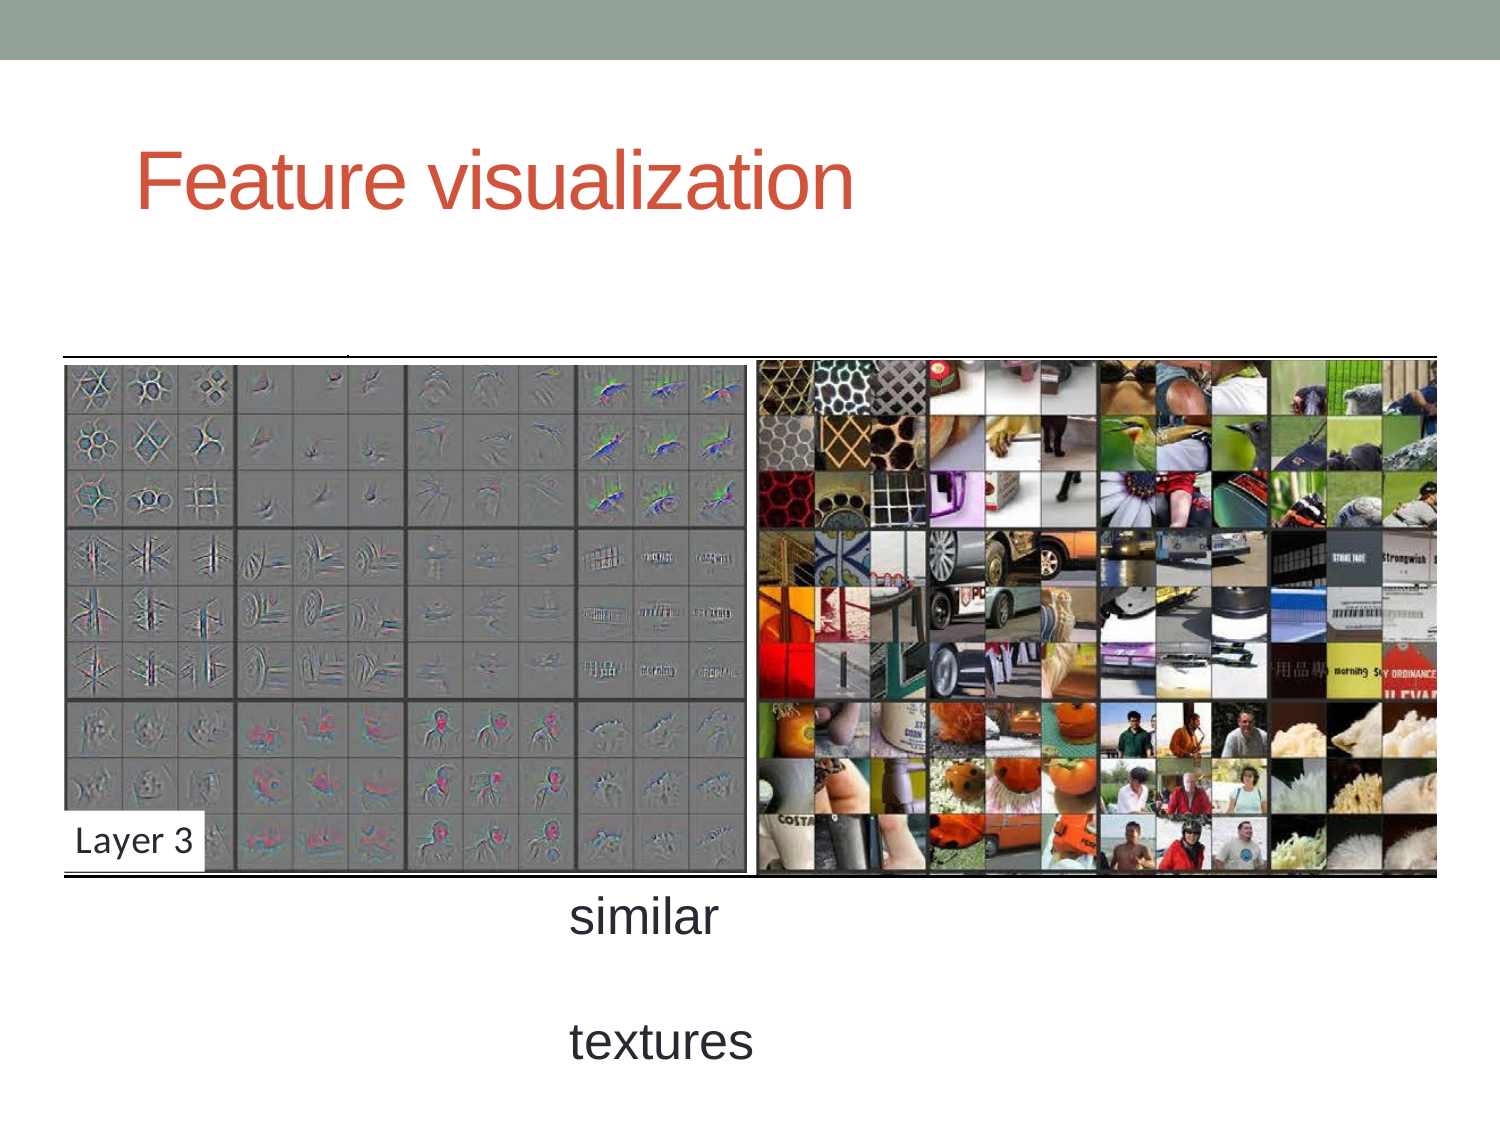

# Feature visualization

Layer 3
similar	textures